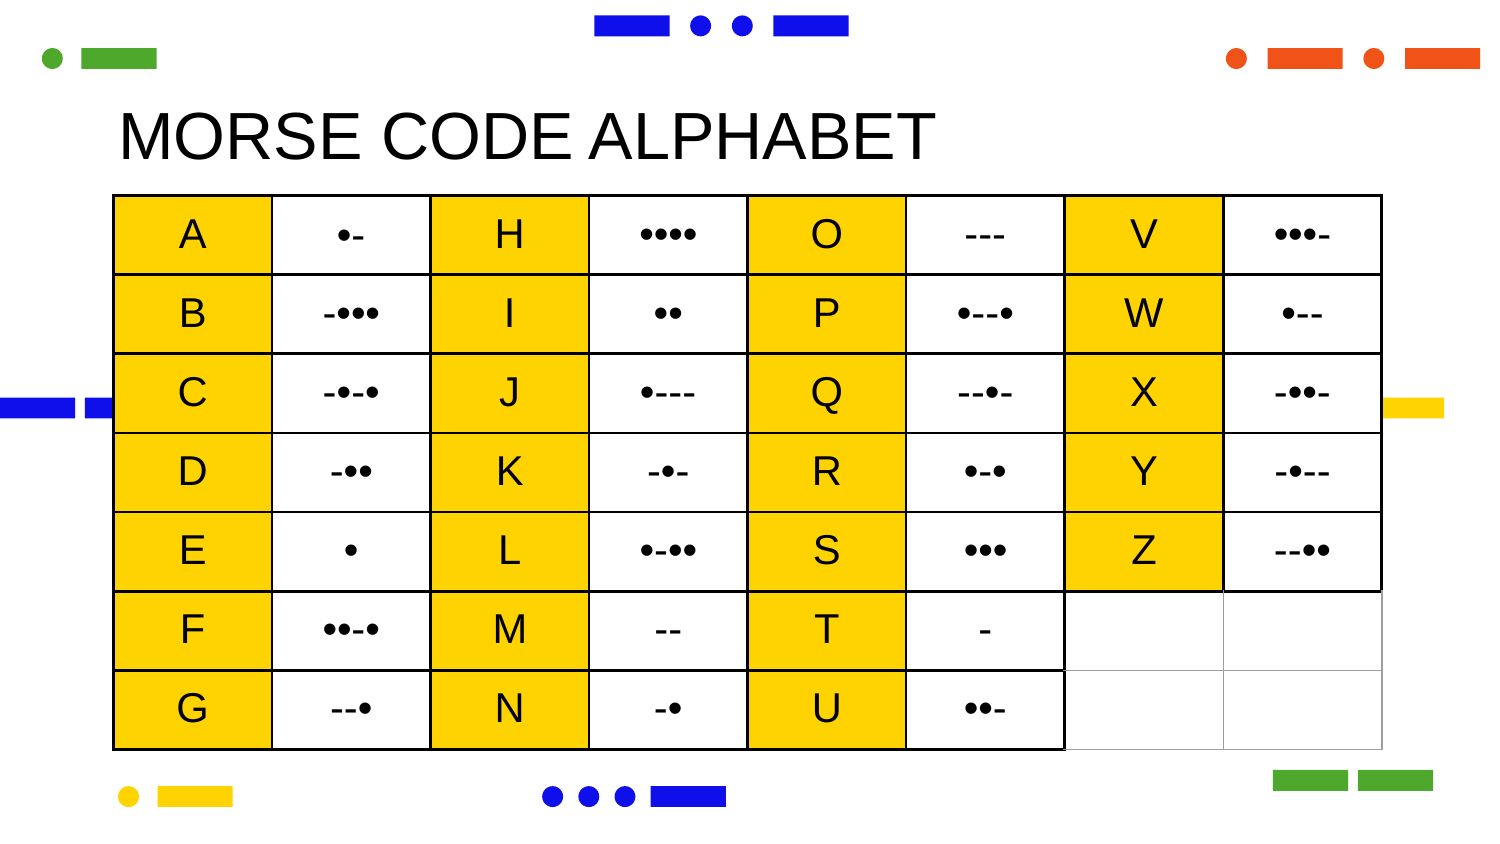

# MORSE CODE ALPHABET
| A | •- | H | •••• | O | --- | V | •••- |
| --- | --- | --- | --- | --- | --- | --- | --- |
| B | -••• | I | •• | P | •--• | W | •-- |
| C | -•-• | J | •--- | Q | --•- | X | -••- |
| D | -•• | K | -•- | R | •-• | Y | -•-- |
| E | • | L | •-•• | S | ••• | Z | --•• |
| F | ••-• | M | -- | T | - |  |  |
| G | --• | N | -• | U | ••- |  |  |